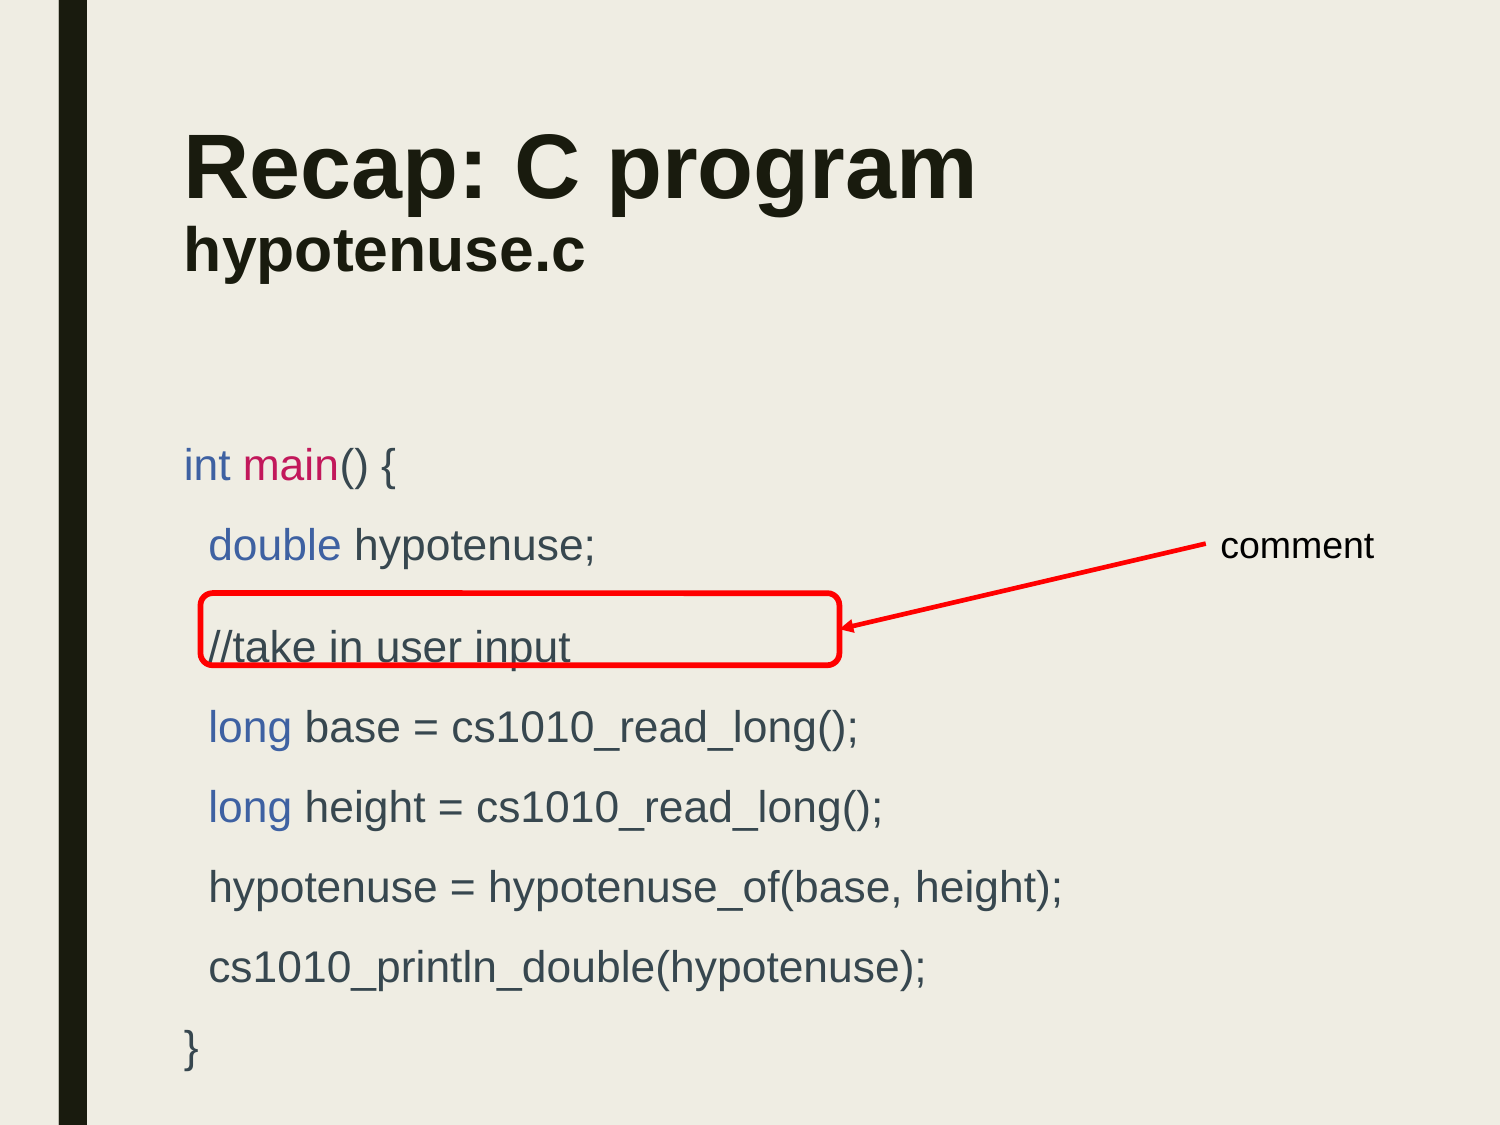

# Recap: C program hypotenuse.c
int main() {
  double hypotenuse;
  //take in user input
  long base = cs1010_read_long();
  long height = cs1010_read_long();
  hypotenuse = hypotenuse_of(base, height);
  cs1010_println_double(hypotenuse);
}
comment